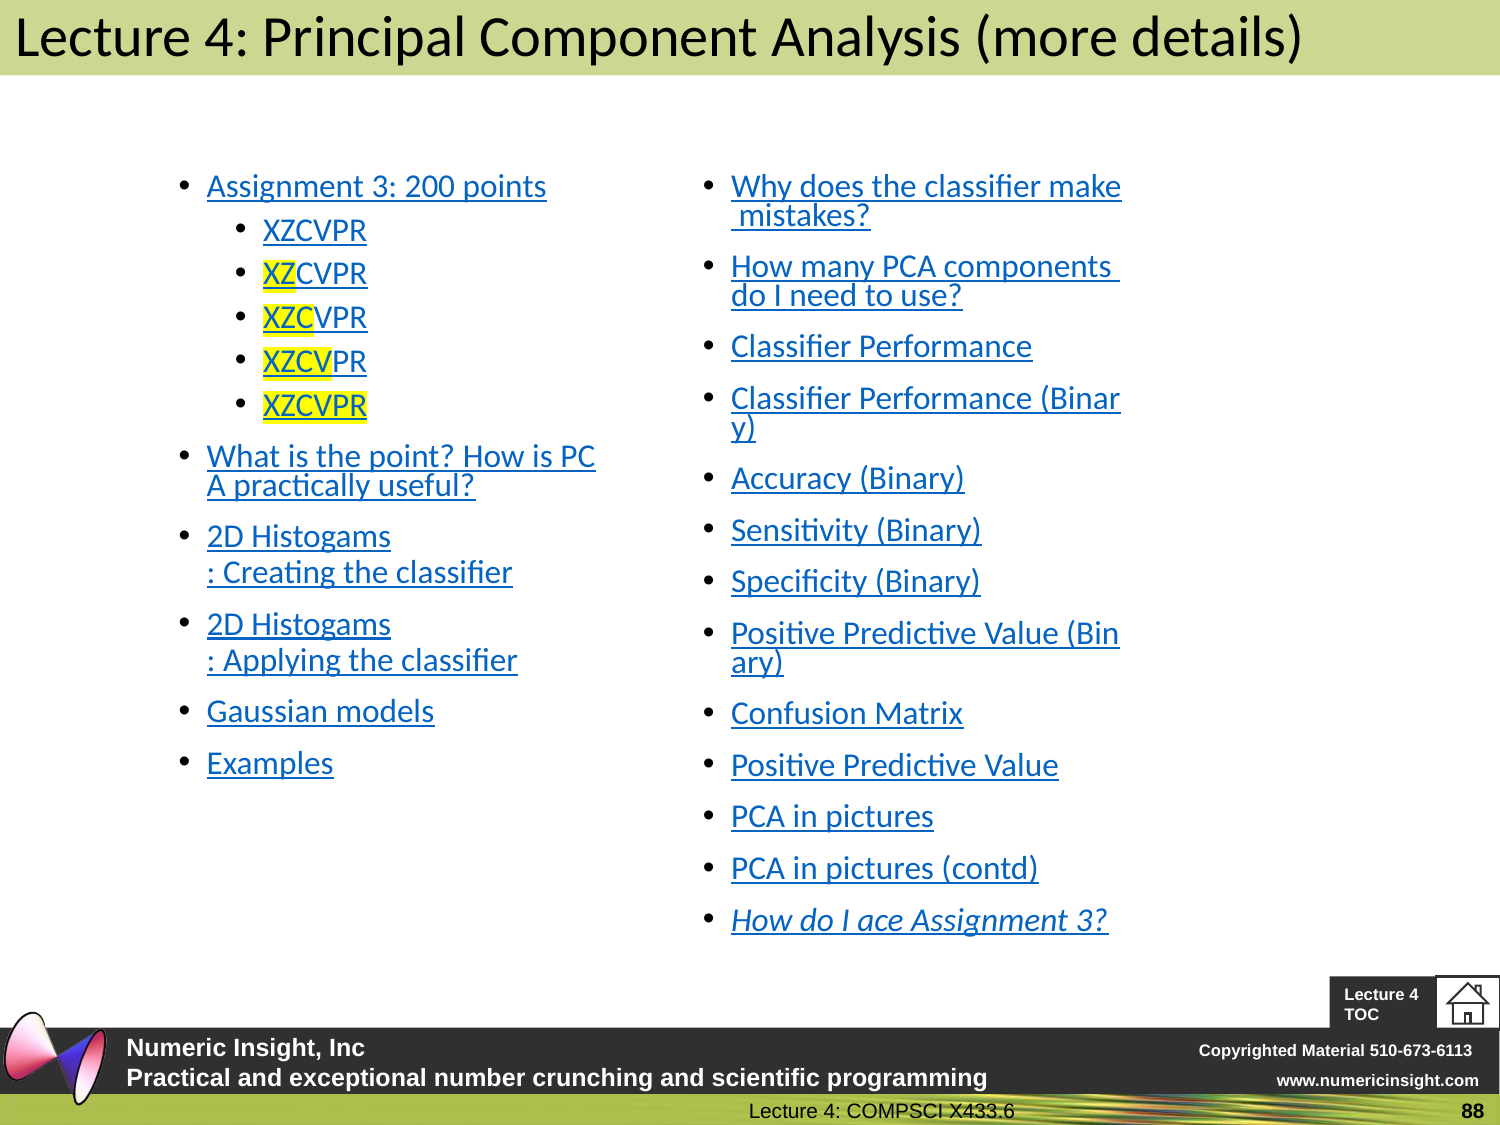

# Lecture 4: Principal Component Analysis (more details)
Why does the classifier make mistakes?
How many PCA components do I need to use?
Classifier Performance
Classifier Performance (Binary)
Accuracy (Binary)
Sensitivity (Binary)
Specificity (Binary)
Positive Predictive Value (Binary)
Confusion Matrix
Positive Predictive Value
PCA in pictures
PCA in pictures (contd)
How do I ace Assignment 3?

Assignment 3: 200 points
XZCVPR
XZCVPR
XZCVPR
XZCVPR
XZCVPR
What is the point? How is PCA practically useful?
2D Histogams: Creating the classifier
2D Histogams: Applying the classifier
Gaussian models
Examples